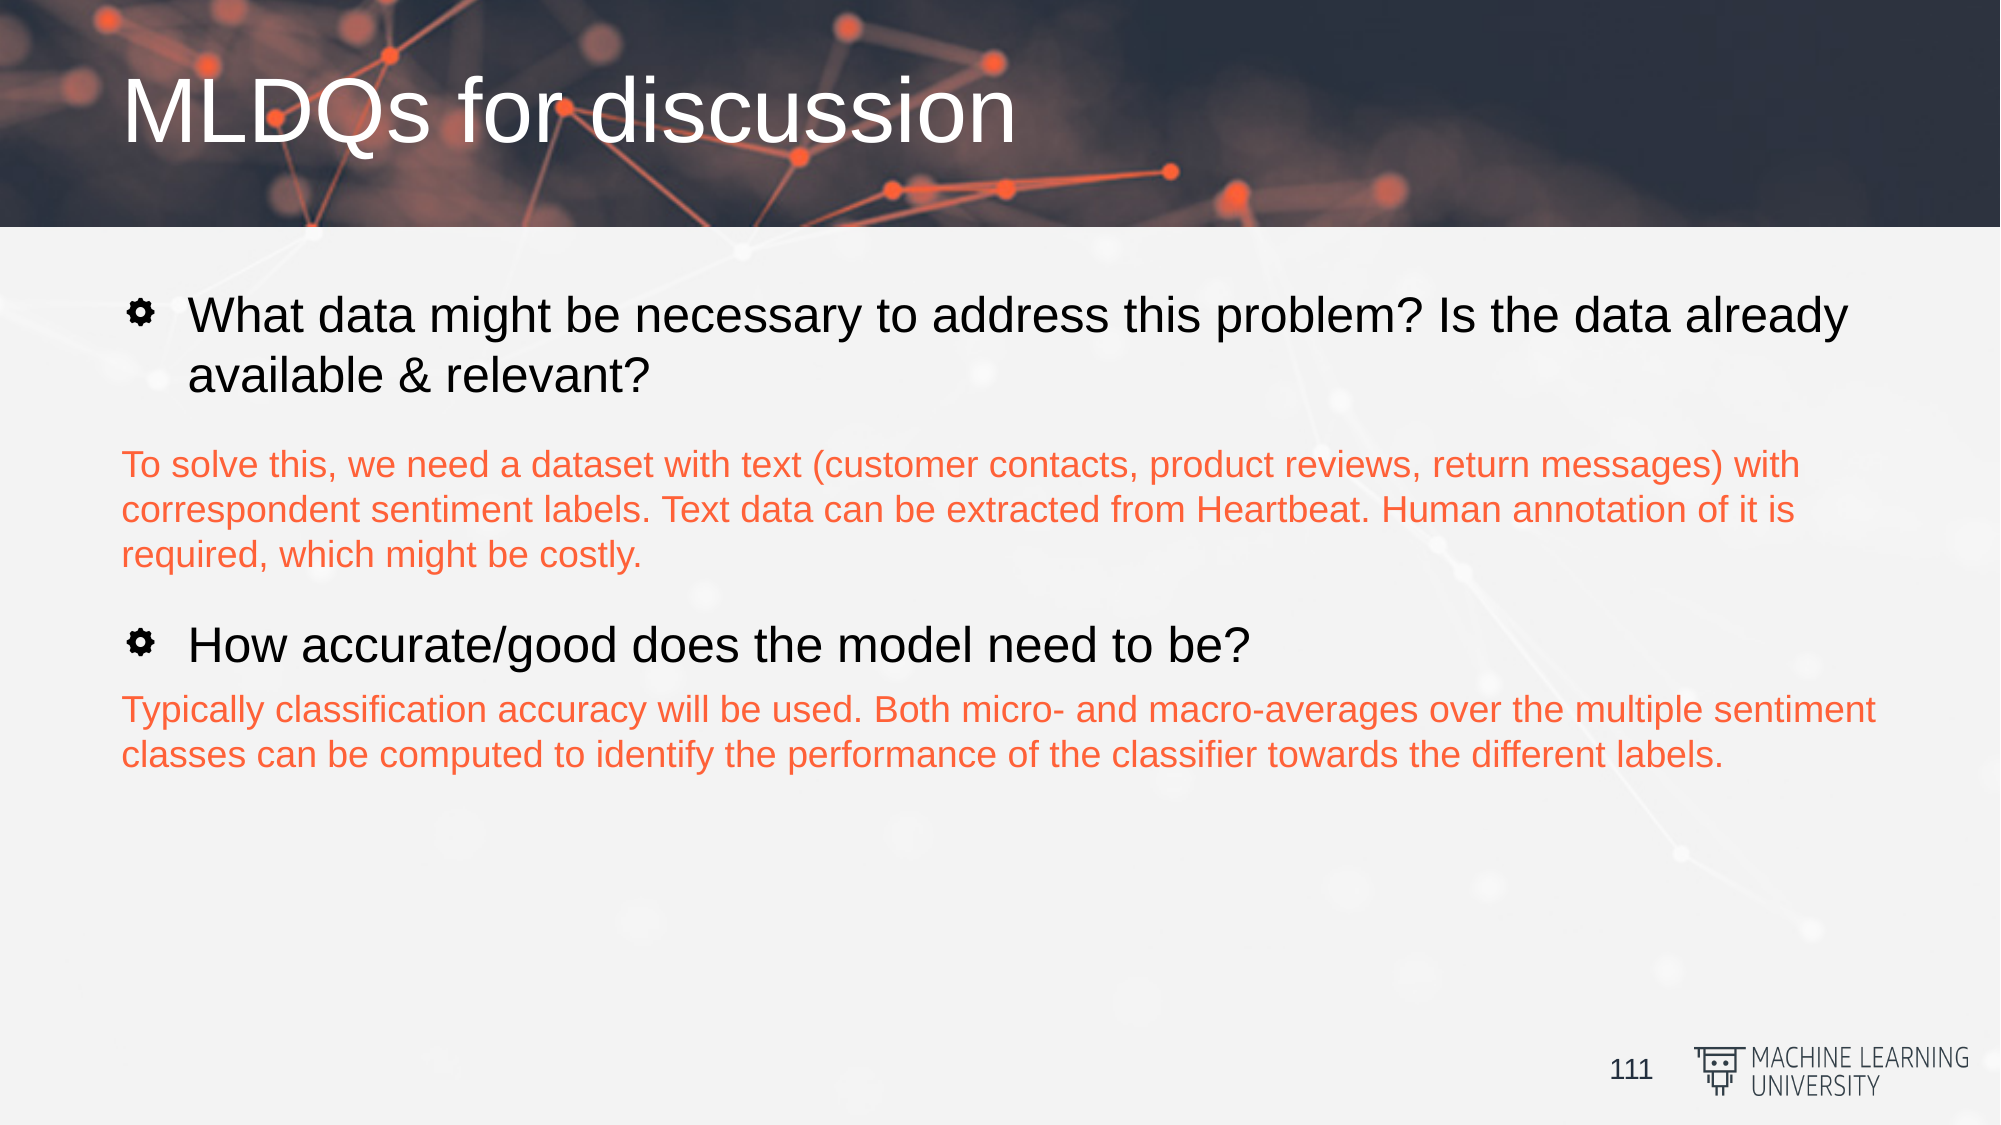

# MLDQs for discussion
What data might be necessary to address this problem? Is the data already available & relevant?
To solve this, we need a dataset with text (customer contacts, product reviews, return messages) with correspondent sentiment labels. Text data can be extracted from Heartbeat. Human annotation of it is required, which might be costly.
How accurate/good does the model need to be?
Typically classification accuracy will be used. Both micro- and macro-averages over the multiple sentiment classes can be computed to identify the performance of the classifier towards the different labels.

111